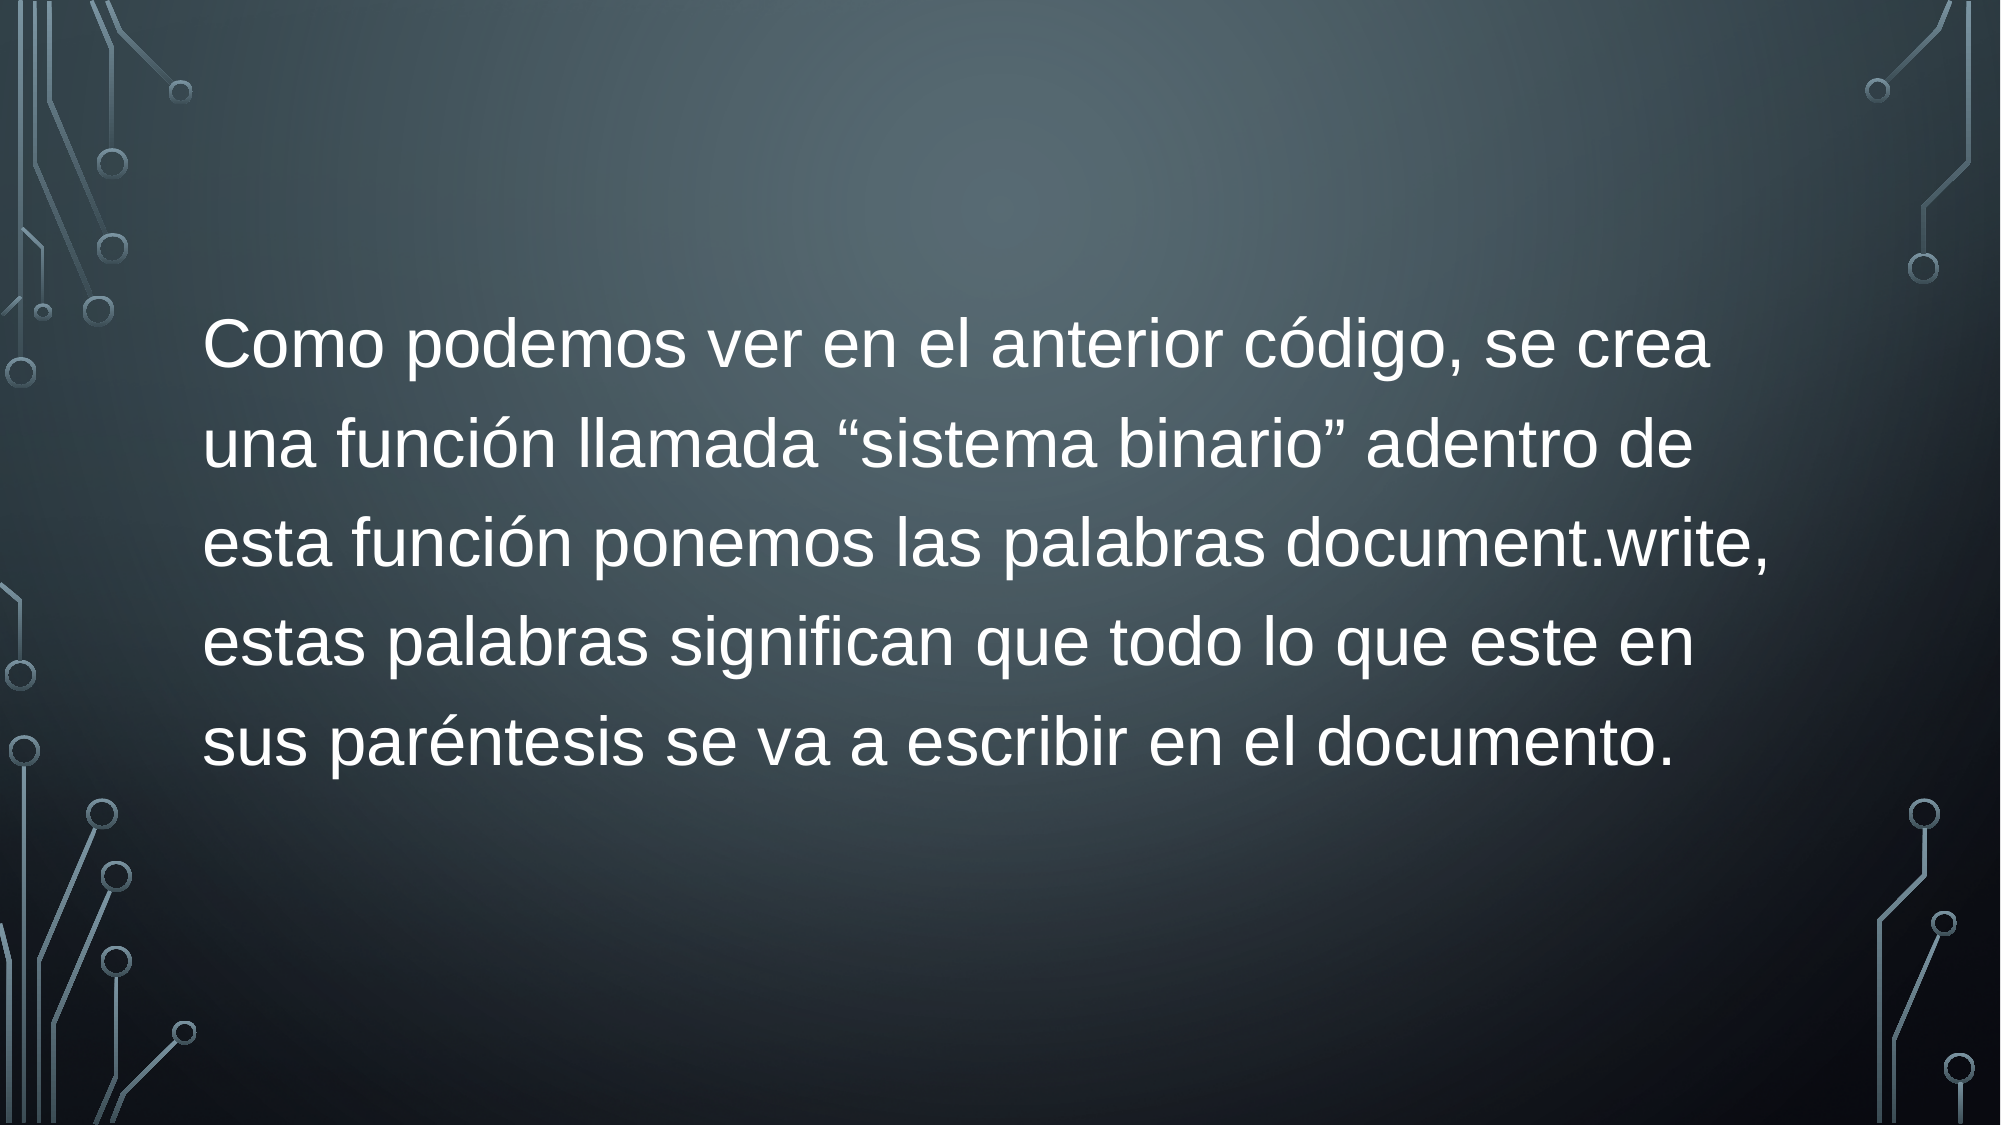

Como podemos ver en el anterior código, se crea una función llamada “sistema binario” adentro de esta función ponemos las palabras document.write, estas palabras significan que todo lo que este en sus paréntesis se va a escribir en el documento.